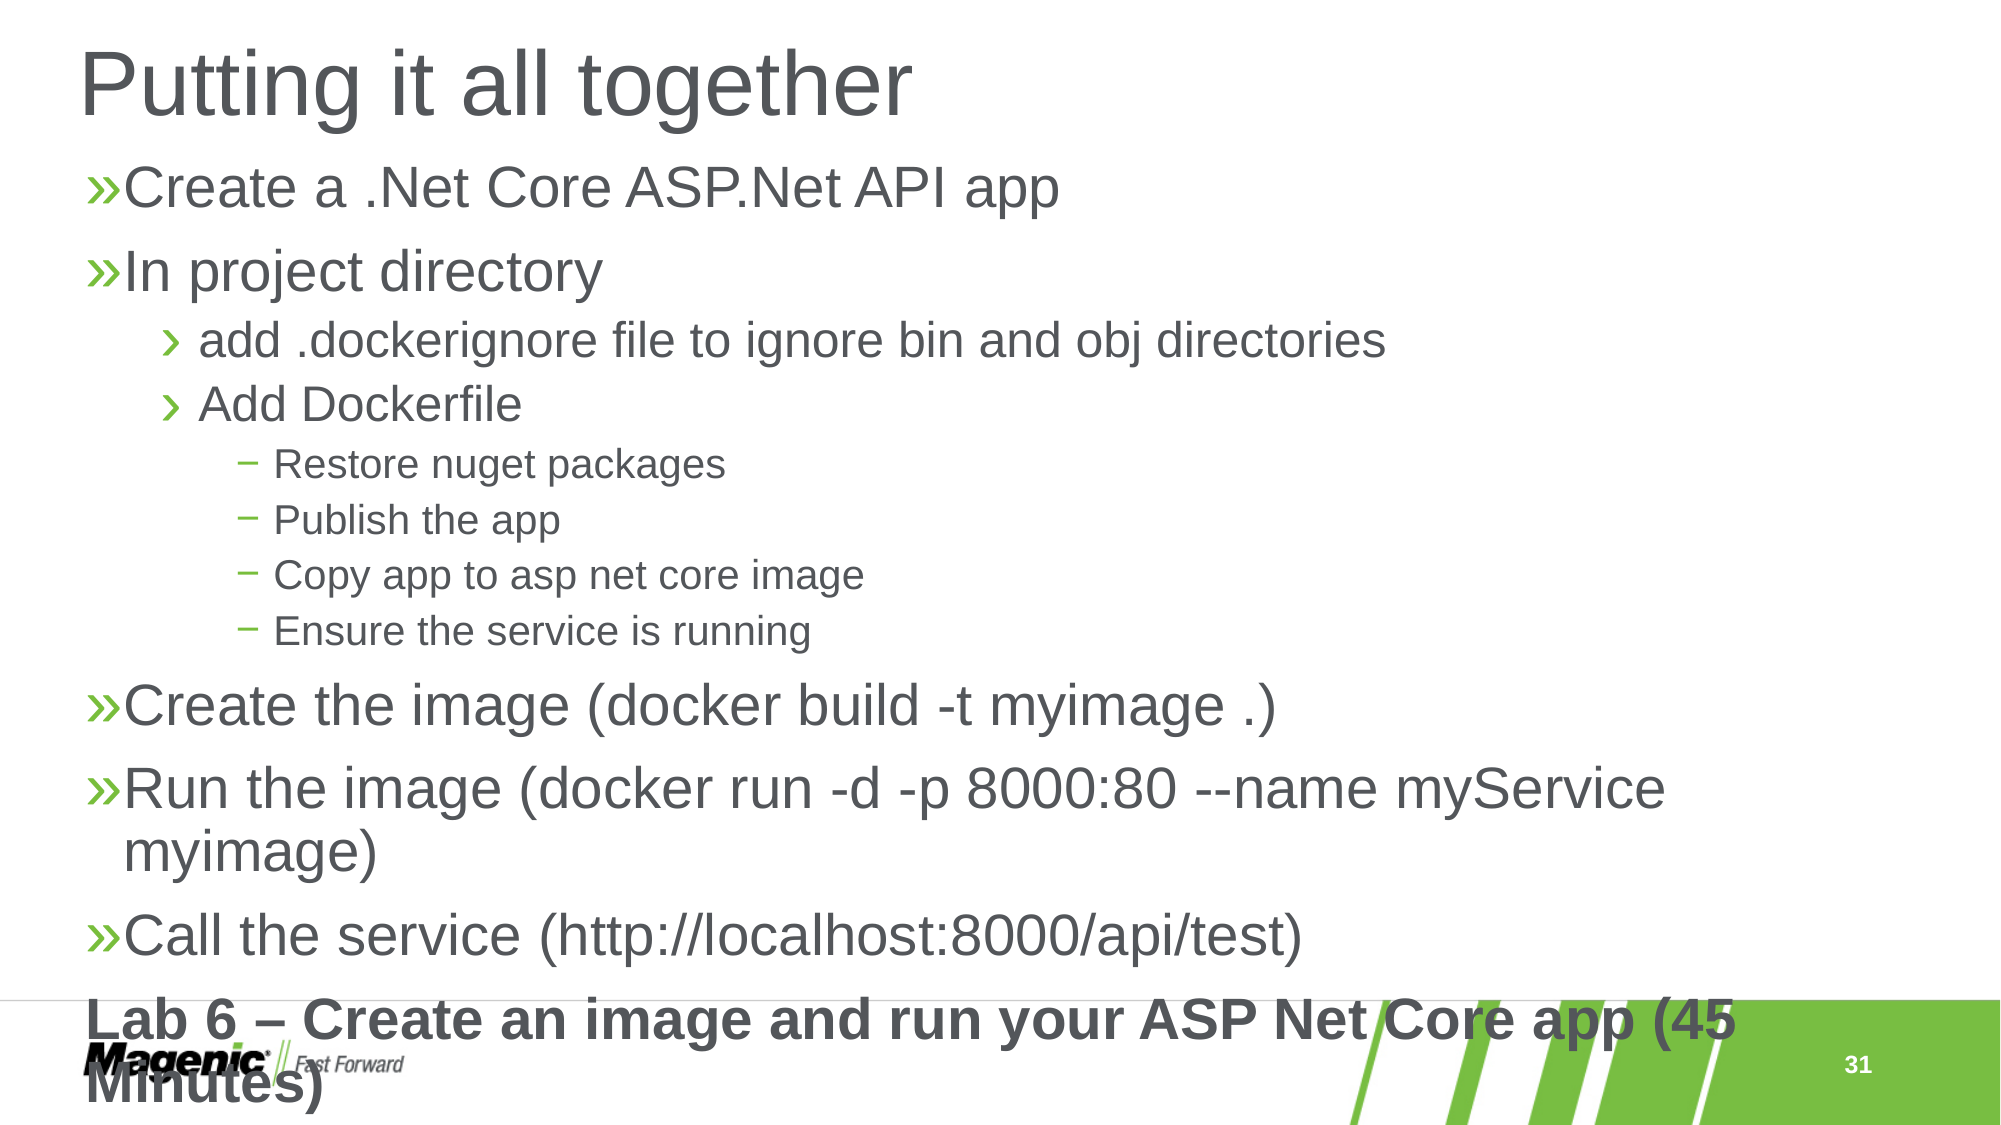

# Putting it all together
Create a .Net Core ASP.Net API app
In project directory
add .dockerignore file to ignore bin and obj directories
Add Dockerfile
Restore nuget packages
Publish the app
Copy app to asp net core image
Ensure the service is running
Create the image (docker build -t myimage .)
Run the image (docker run -d -p 8000:80 --name myService myimage)
Call the service (http://localhost:8000/api/test)
Lab 6 – Create an image and run your ASP Net Core app (45 Minutes)